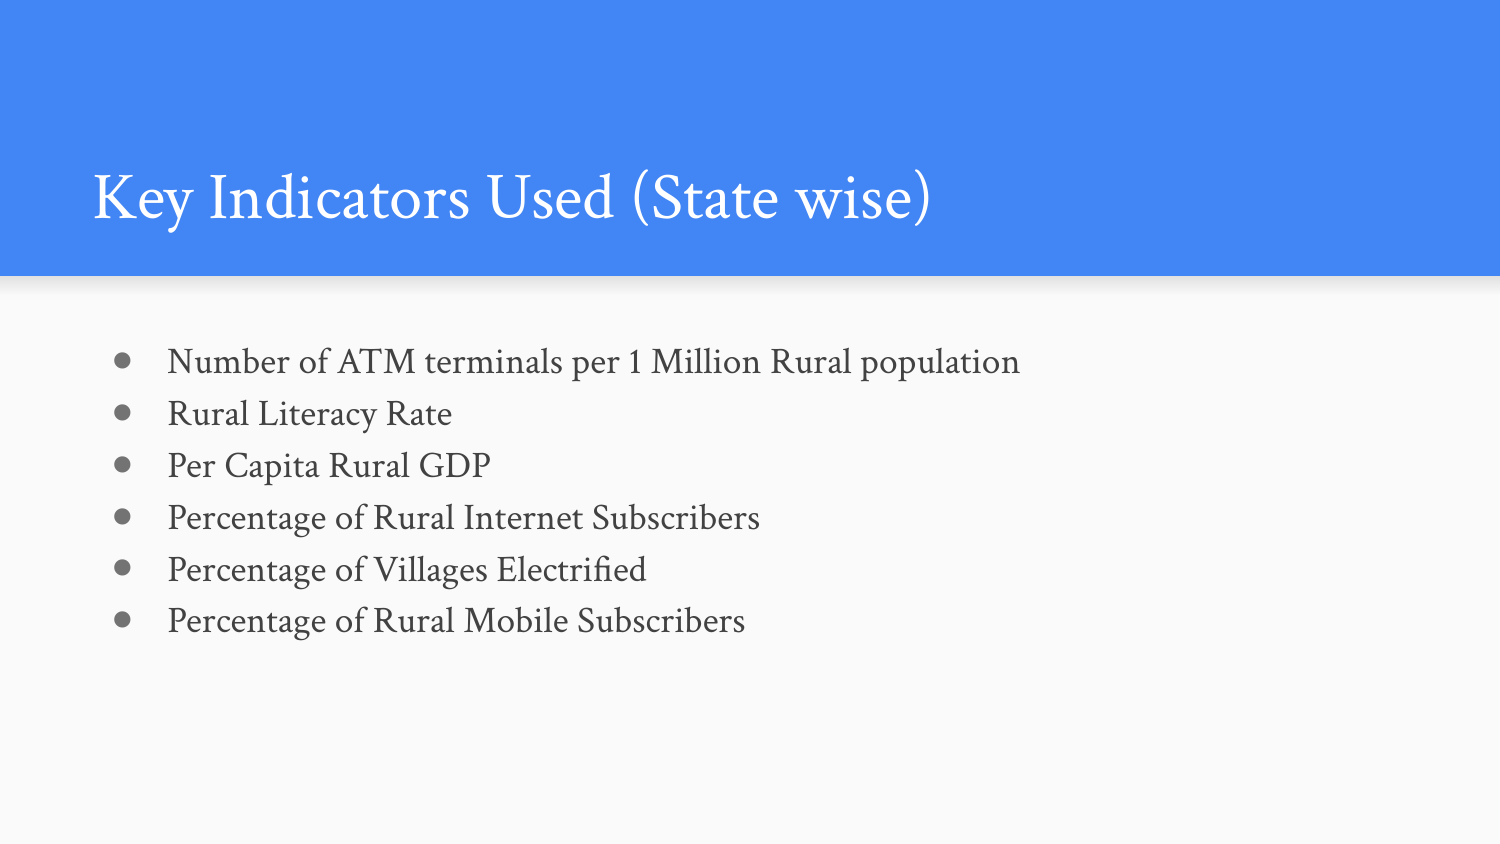

# Key Indicators Used (State wise)
Number of ATM terminals per 1 Million Rural population
Rural Literacy Rate
Per Capita Rural GDP
Percentage of Rural Internet Subscribers
Percentage of Villages Electrified
Percentage of Rural Mobile Subscribers